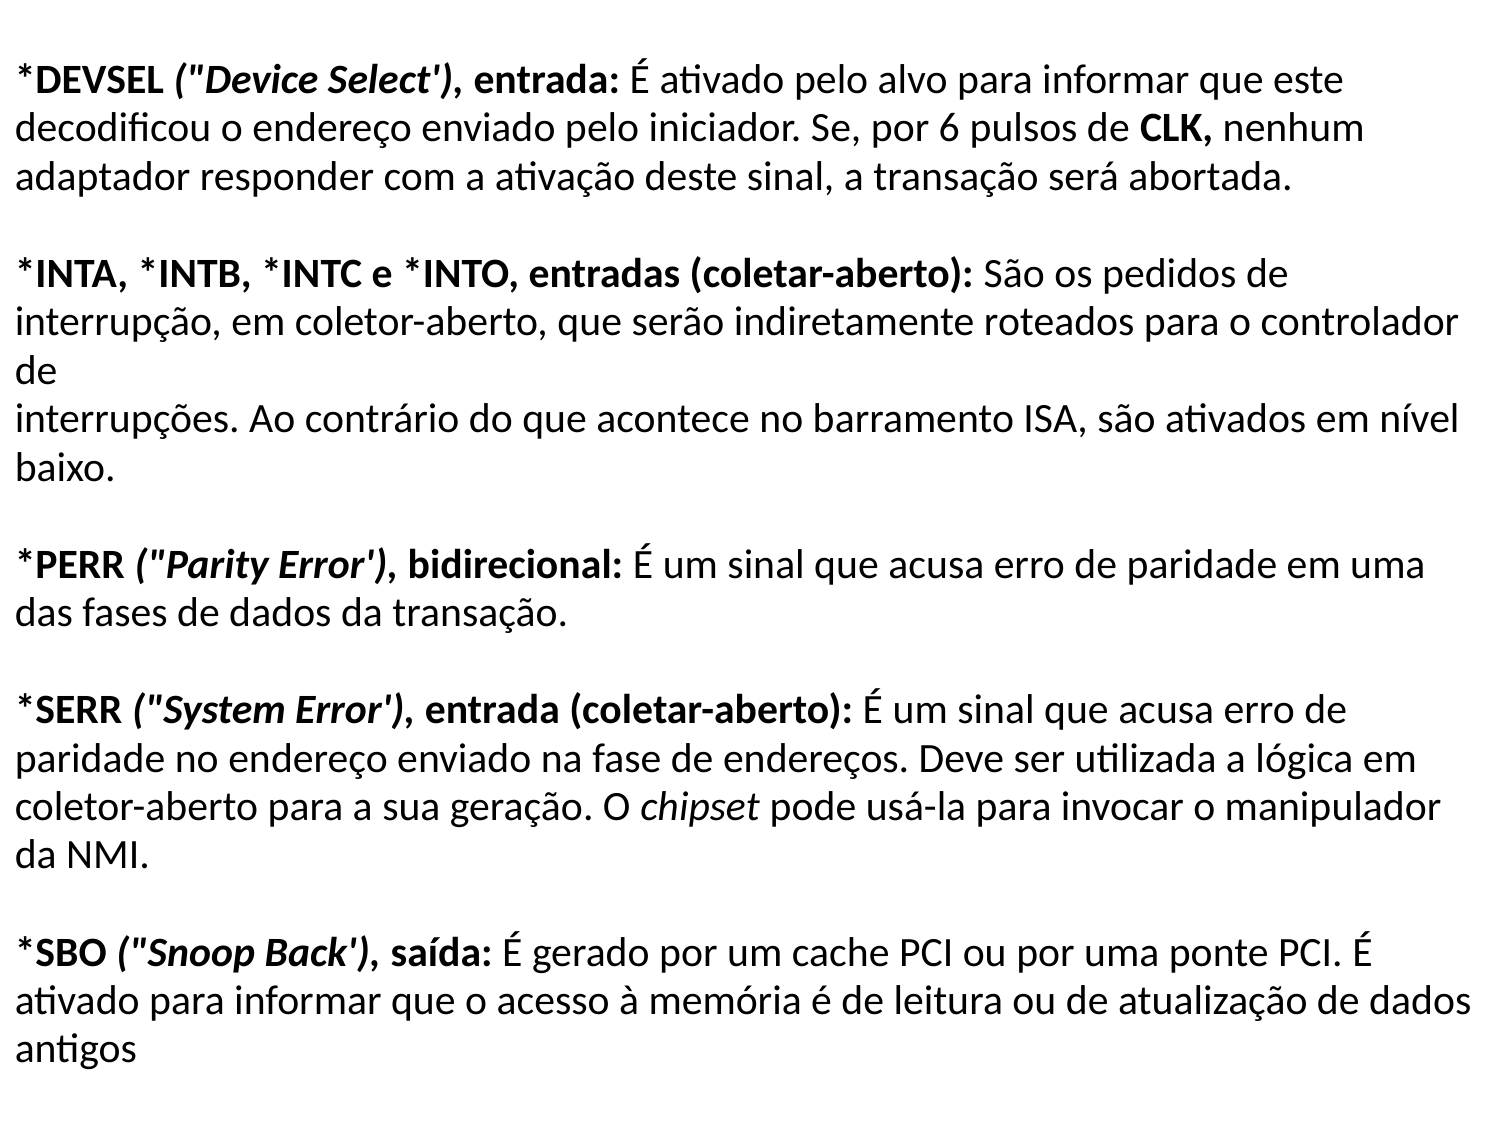

*DEVSEL ("Device Select'), entrada: É ativado pelo alvo para informar que este
decodificou o endereço enviado pelo iniciador. Se, por 6 pulsos de CLK, nenhum
adaptador responder com a ativação deste sinal, a transação será abortada.

*INTA, *INTB, *INTC e *INTO, entradas (coletar-aberto): São os pedidos de
interrupção, em coletor-aberto, que serão indiretamente roteados para o controlador de
interrupções. Ao contrário do que acontece no barramento ISA, são ativados em nível
baixo.

*PERR ("Parity Error'), bidirecional: É um sinal que acusa erro de paridade em uma
das fases de dados da transação.

*SERR ("System Error'), entrada (coletar-aberto): É um sinal que acusa erro de
paridade no endereço enviado na fase de endereços. Deve ser utilizada a lógica em
coletor-aberto para a sua geração. O chipset pode usá-la para invocar o manipulador
da NMI.

*SBO ("Snoop Back'), saída: É gerado por um cache PCI ou por uma ponte PCI. É
ativado para informar que o acesso à memória é de leitura ou de atualização de dados
antigos